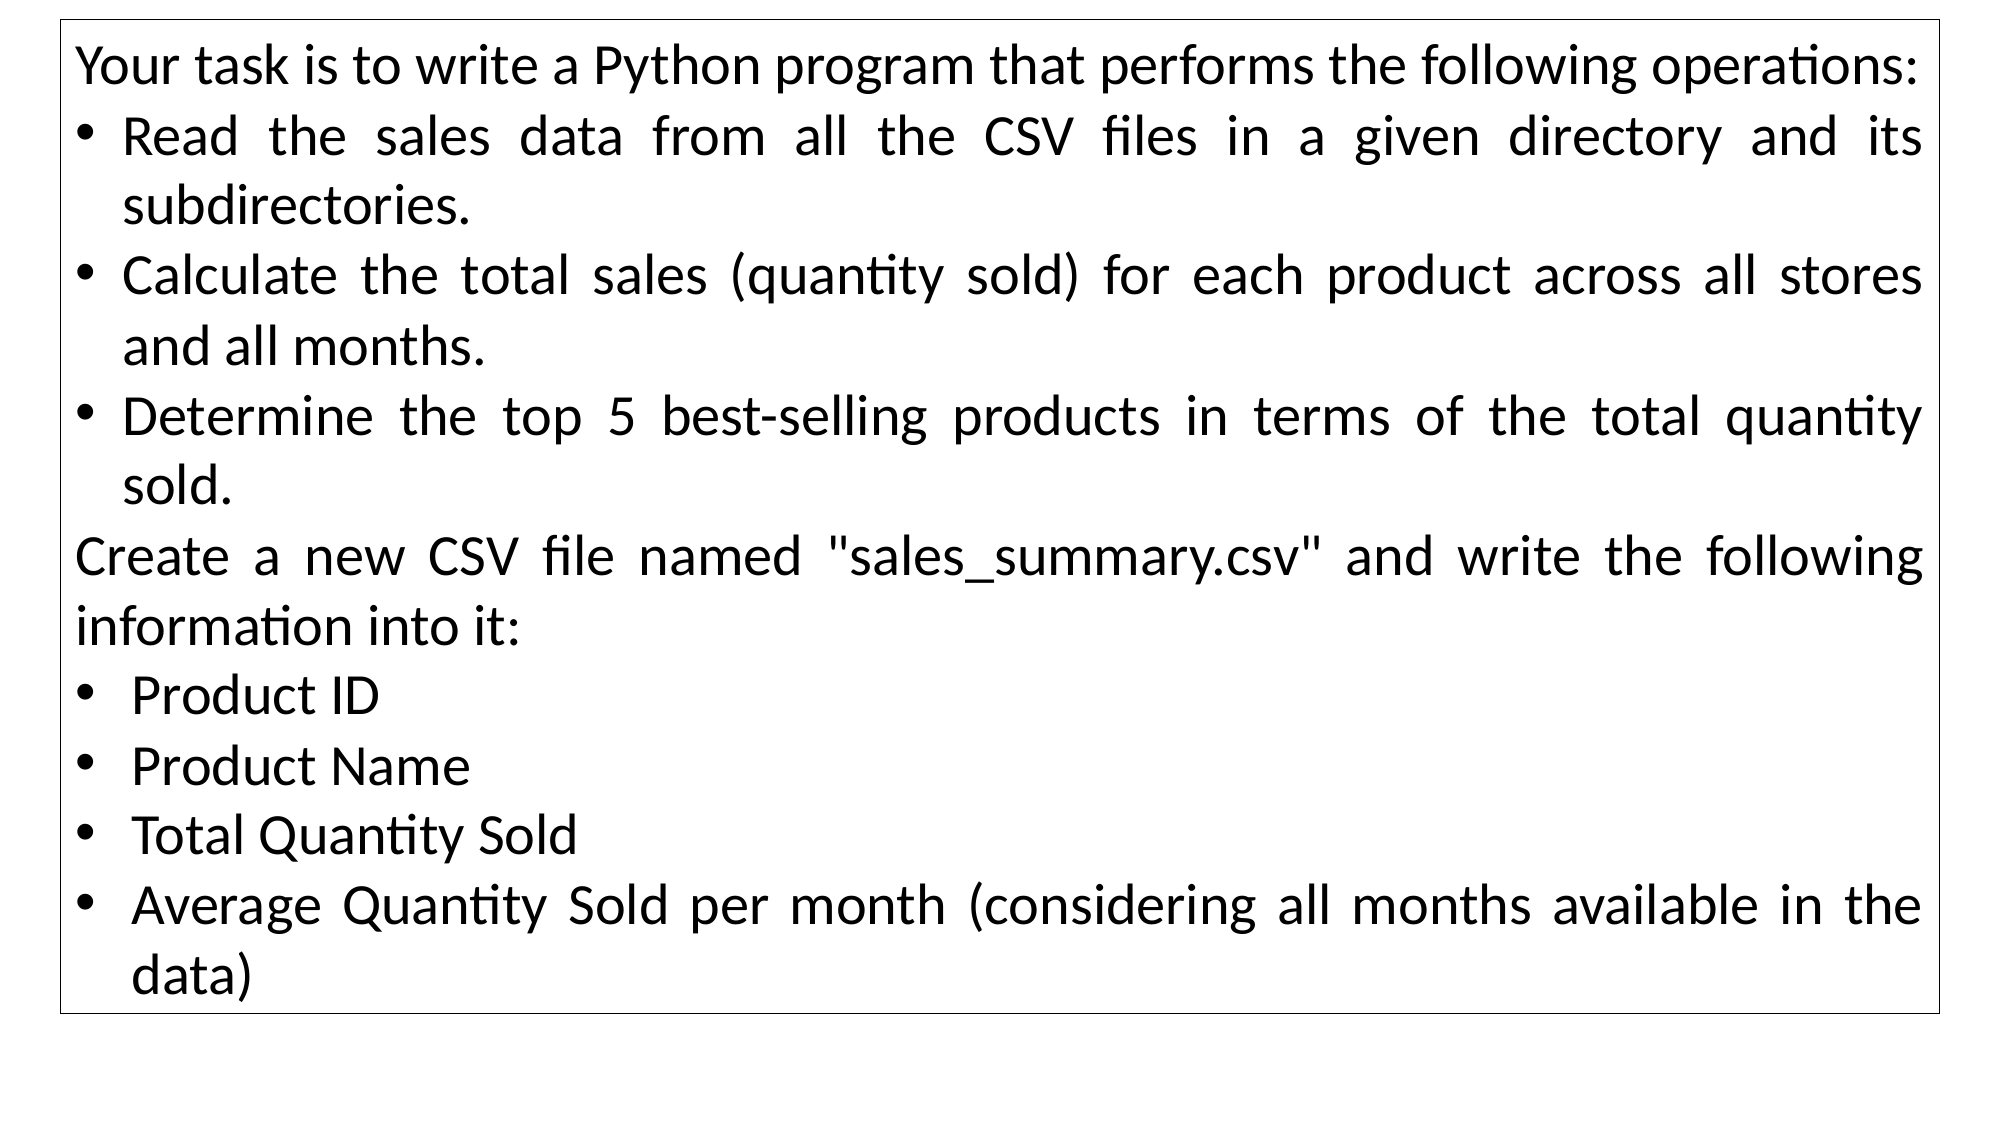

Your task is to write a Python program that performs the following operations:
Read the sales data from all the CSV files in a given directory and its subdirectories.
Calculate the total sales (quantity sold) for each product across all stores and all months.
Determine the top 5 best-selling products in terms of the total quantity sold.
Create a new CSV file named "sales_summary.csv" and write the following information into it:
Product ID
Product Name
Total Quantity Sold
Average Quantity Sold per month (considering all months available in the data)